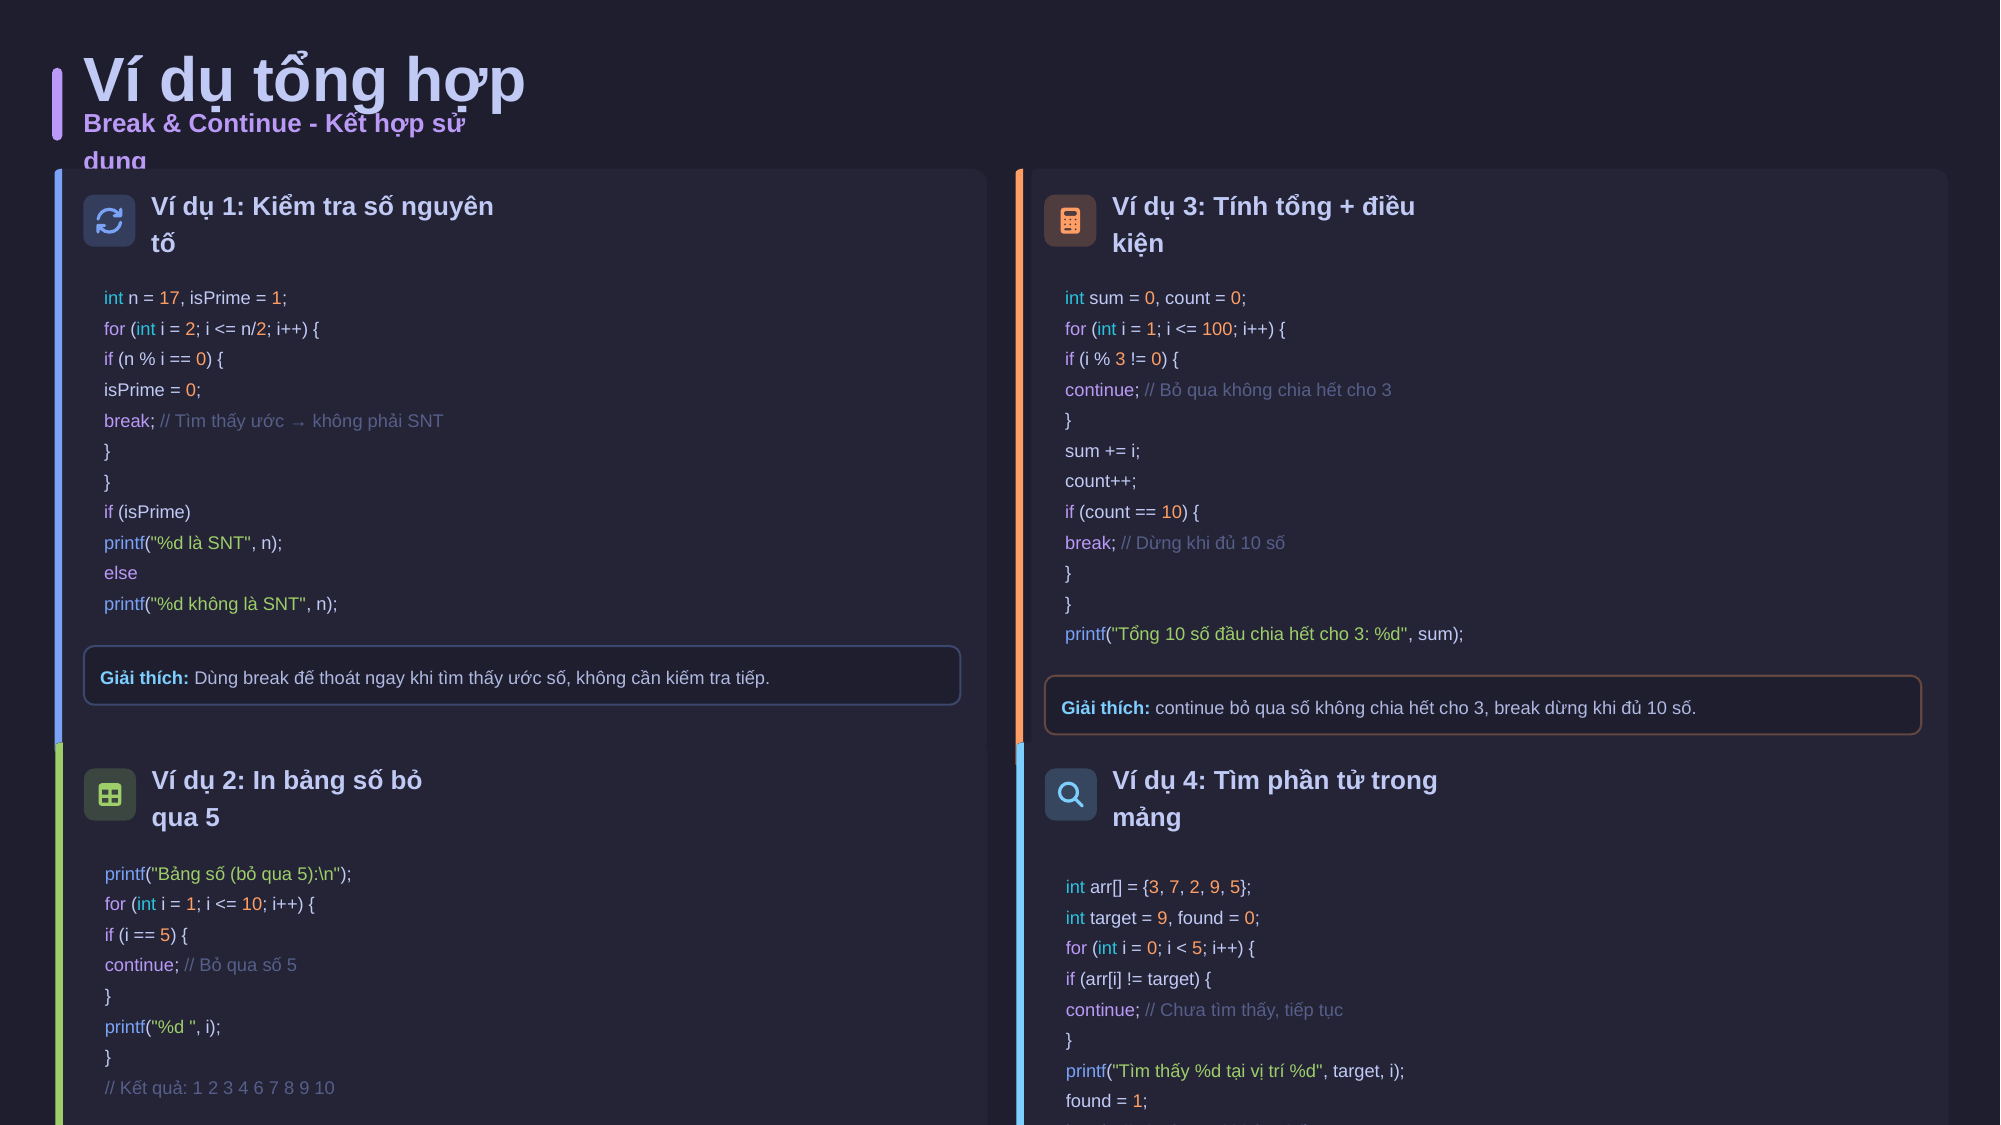

Ví dụ tổng hợp

Break & Continue - Kết hợp sử dụng

Ví dụ 1: Kiểm tra số nguyên tố
Ví dụ 3: Tính tổng + điều kiện

int n = 17, isPrime = 1;
for (int i = 2; i <= n/2; i++) {
if (n % i == 0) {
isPrime = 0;
break; // Tìm thấy ước → không phải SNT
}
}
if (isPrime)
printf("%d là SNT", n);
else
printf("%d không là SNT", n);

int sum = 0, count = 0;
for (int i = 1; i <= 100; i++) {
if (i % 3 != 0) {
continue; // Bỏ qua không chia hết cho 3
}
sum += i;
count++;
if (count == 10) {
break; // Dừng khi đủ 10 số
}
}
printf("Tổng 10 số đầu chia hết cho 3: %d", sum);

Giải thích: Dùng break để thoát ngay khi tìm thấy ước số, không cần kiểm tra tiếp.

Giải thích: continue bỏ qua số không chia hết cho 3, break dừng khi đủ 10 số.

Ví dụ 2: In bảng số bỏ qua 5
Ví dụ 4: Tìm phần tử trong mảng

printf("Bảng số (bỏ qua 5):\n");
for (int i = 1; i <= 10; i++) {
if (i == 5) {
continue; // Bỏ qua số 5
}
printf("%d ", i);
}
// Kết quả: 1 2 3 4 6 7 8 9 10

int arr[] = {3, 7, 2, 9, 5};
int target = 9, found = 0;
for (int i = 0; i < 5; i++) {
if (arr[i] != target) {
continue; // Chưa tìm thấy, tiếp tục
}
printf("Tìm thấy %d tại vị trí %d", target, i);
found = 1;
break; // Thoát sau khi tìm thấy
}
if (!found) printf("Không tìm thấy");

Giải thích: Dùng continue để bỏ qua số 5, in các số còn lại.

Giải thích: continue bỏ qua phần tử không phải target, break thoát khi tìm thấy.

break: Thoát hoàn toàn vòng lặp
continue: Chuyển sang lần lặp tiếp theo